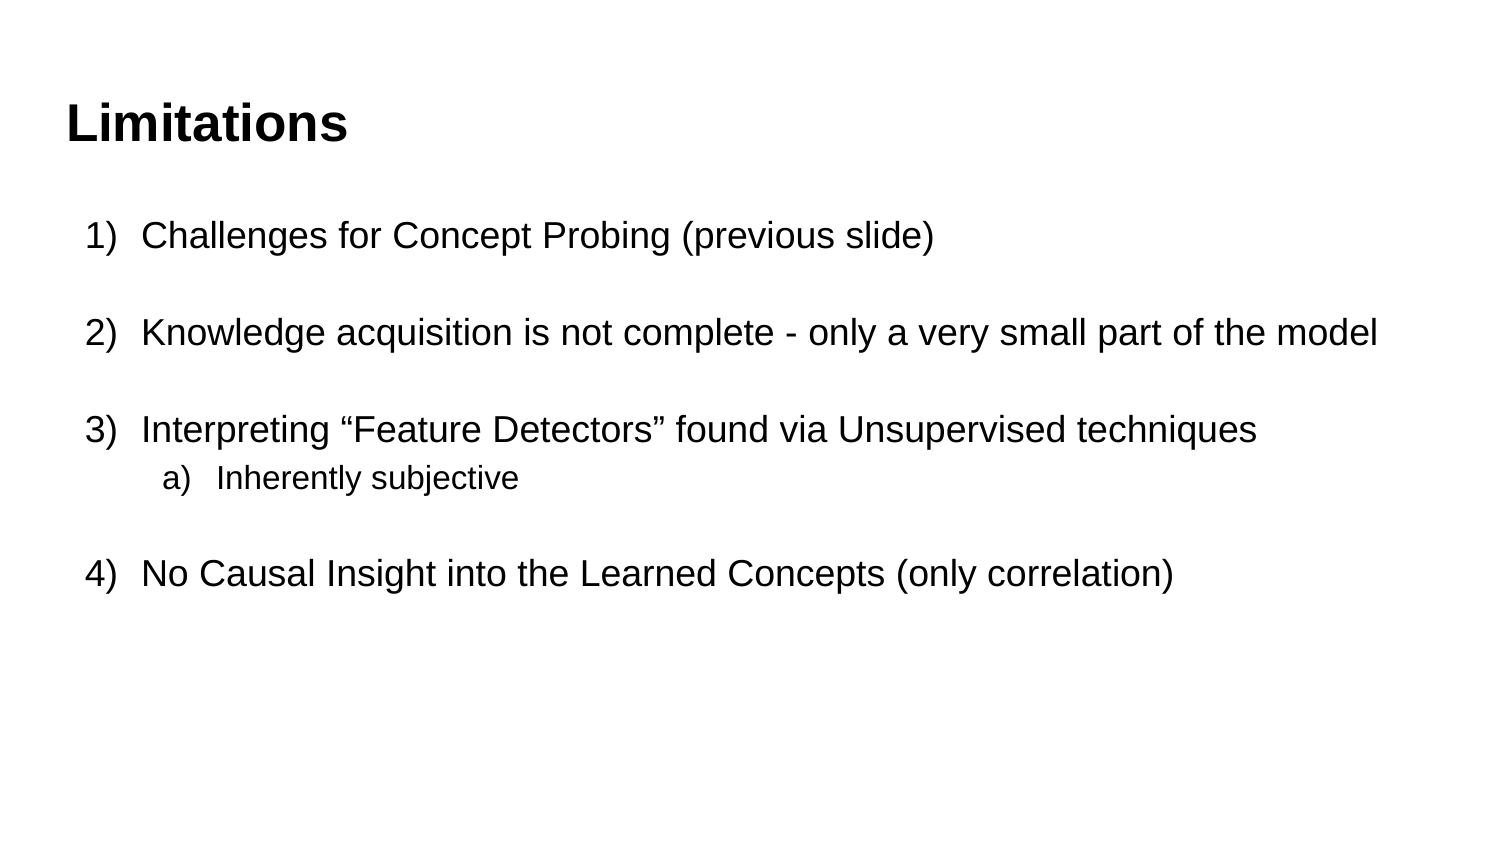

# Limitations
Challenges for Concept Probing (previous slide)
Knowledge acquisition is not complete - only a very small part of the model
Interpreting “Feature Detectors” found via Unsupervised techniques
Inherently subjective
No Causal Insight into the Learned Concepts (only correlation)